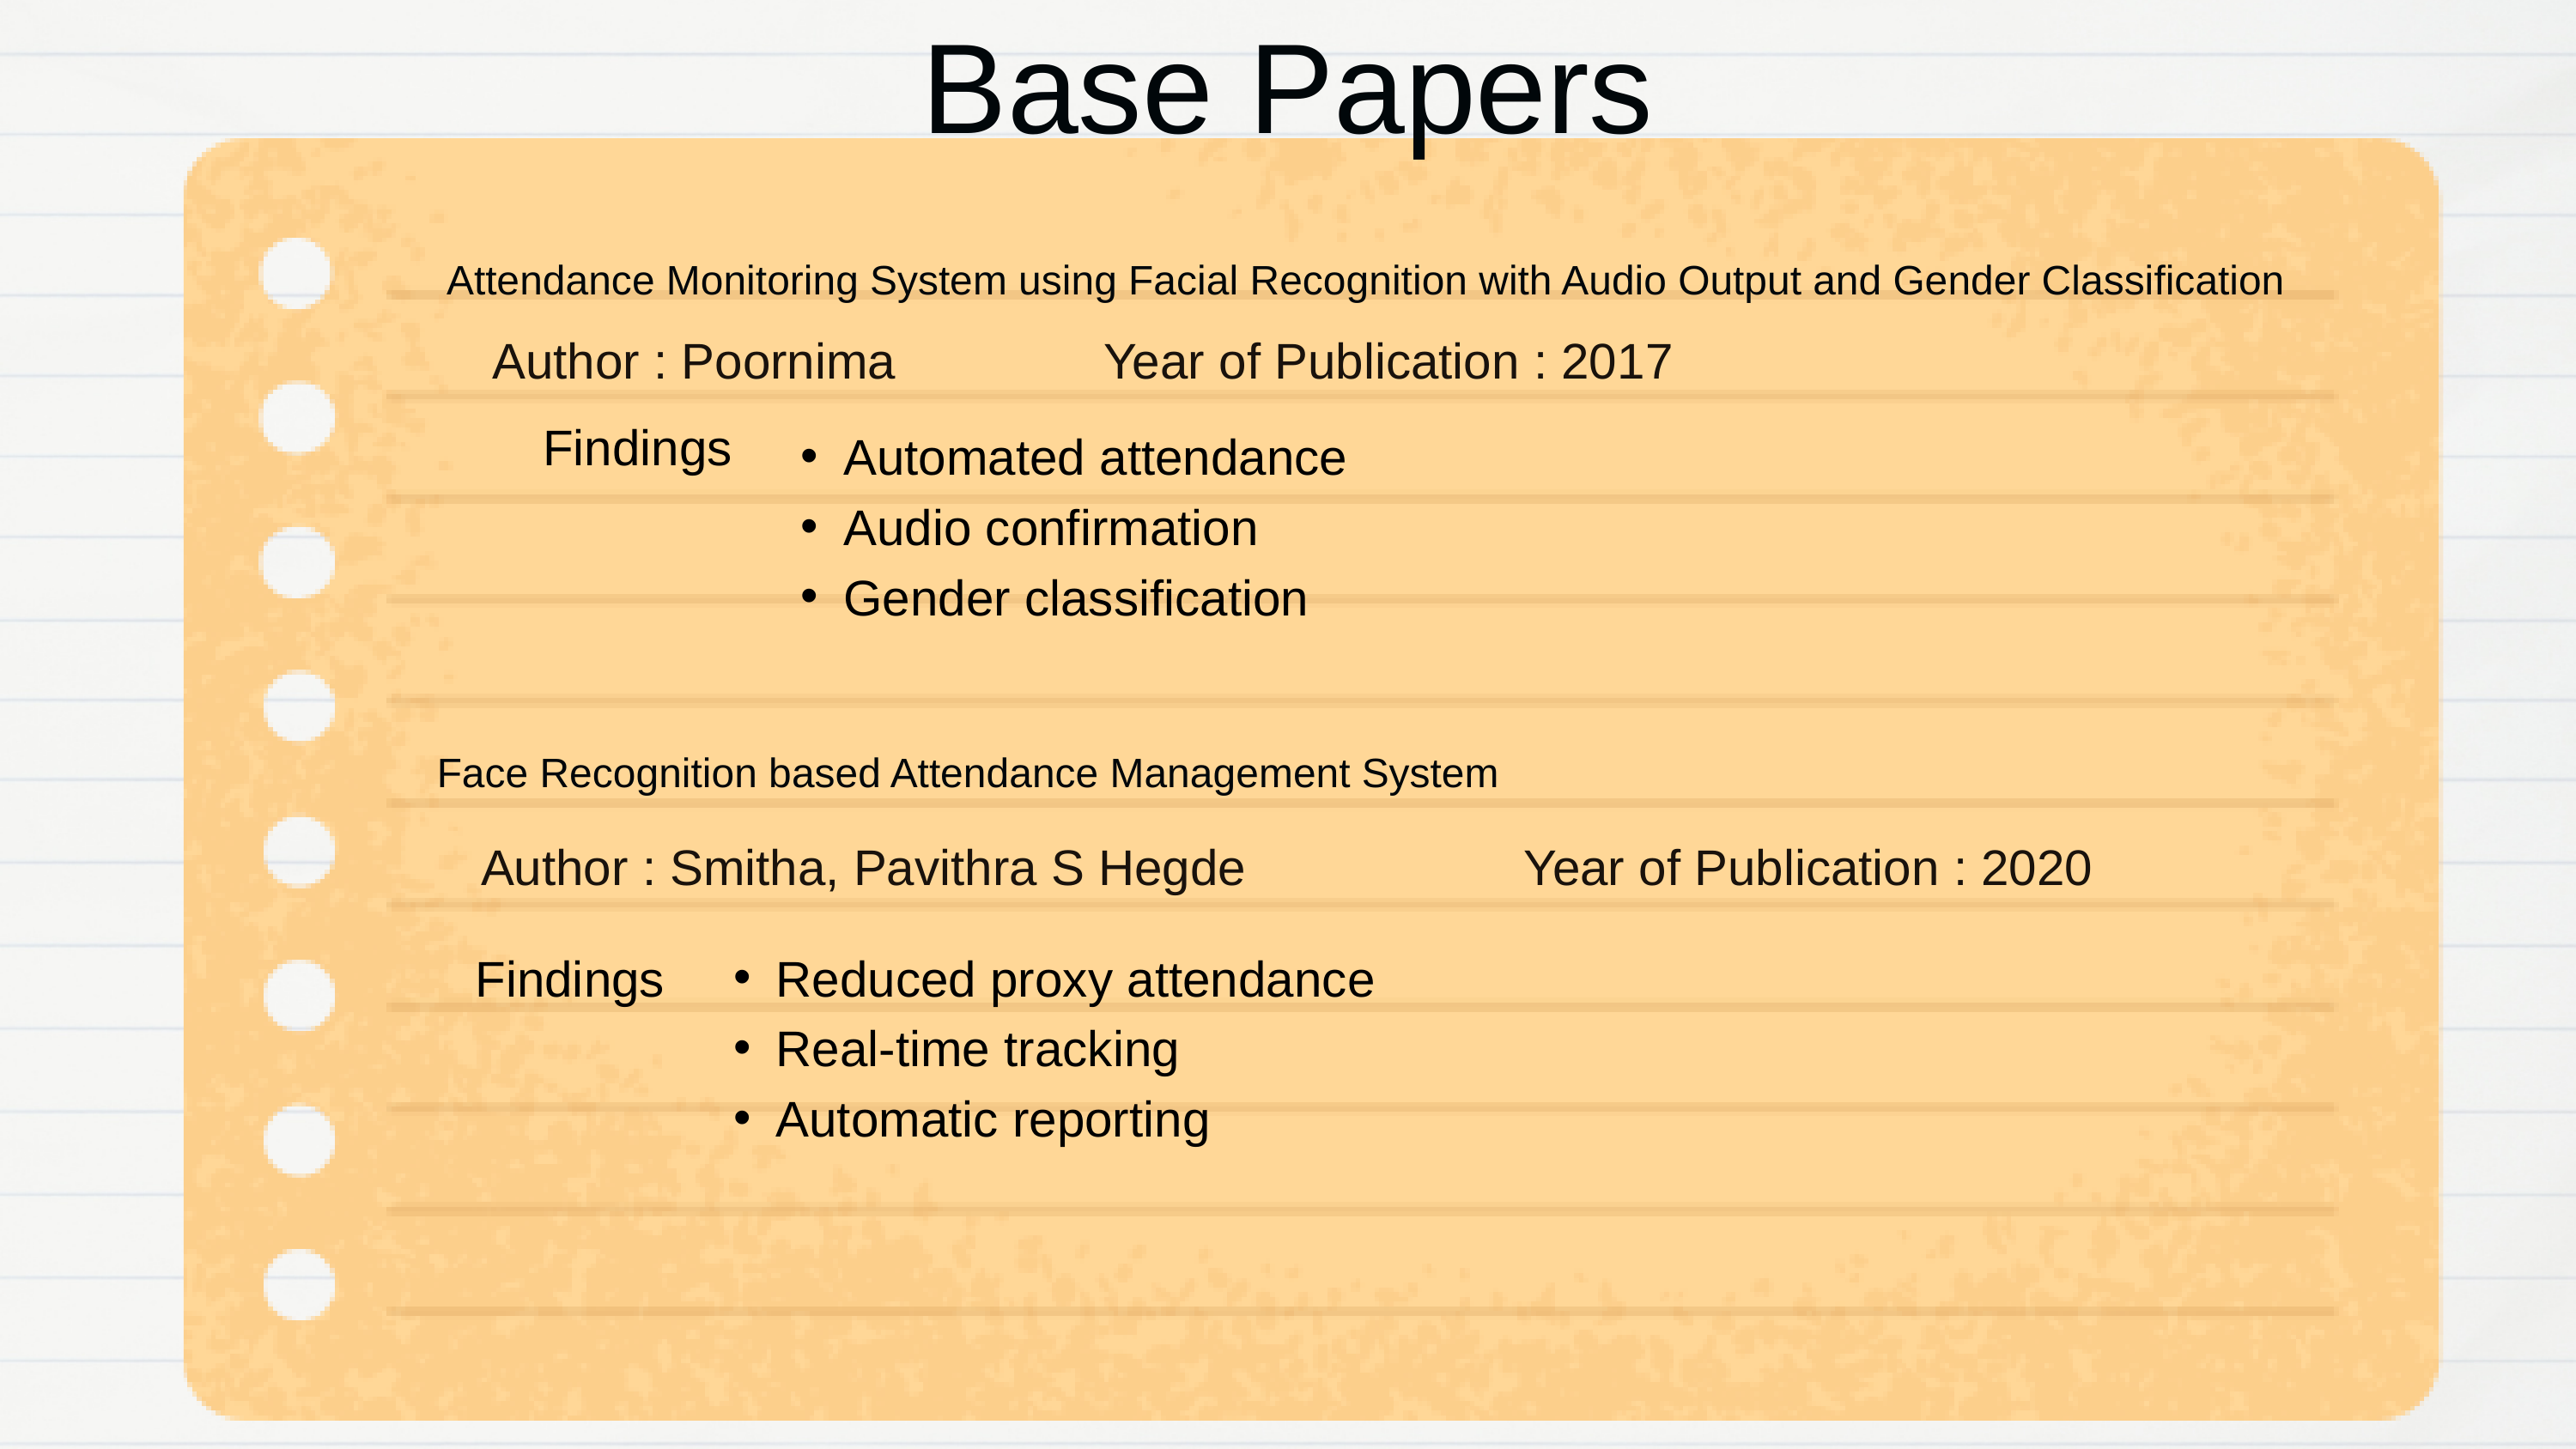

Base Papers

Attendance Monitoring System using Facial Recognition with Audio Output and Gender Classification
Author : Poornima               Year of Publication : 2017
Findings
Automated attendance
Audio confirmation
Gender classification
Face Recognition based Attendance Management System
Author : Smitha, Pavithra S Hegde                    Year of Publication : 2020
Findings
Reduced proxy attendance
Real-time tracking
Automatic reporting